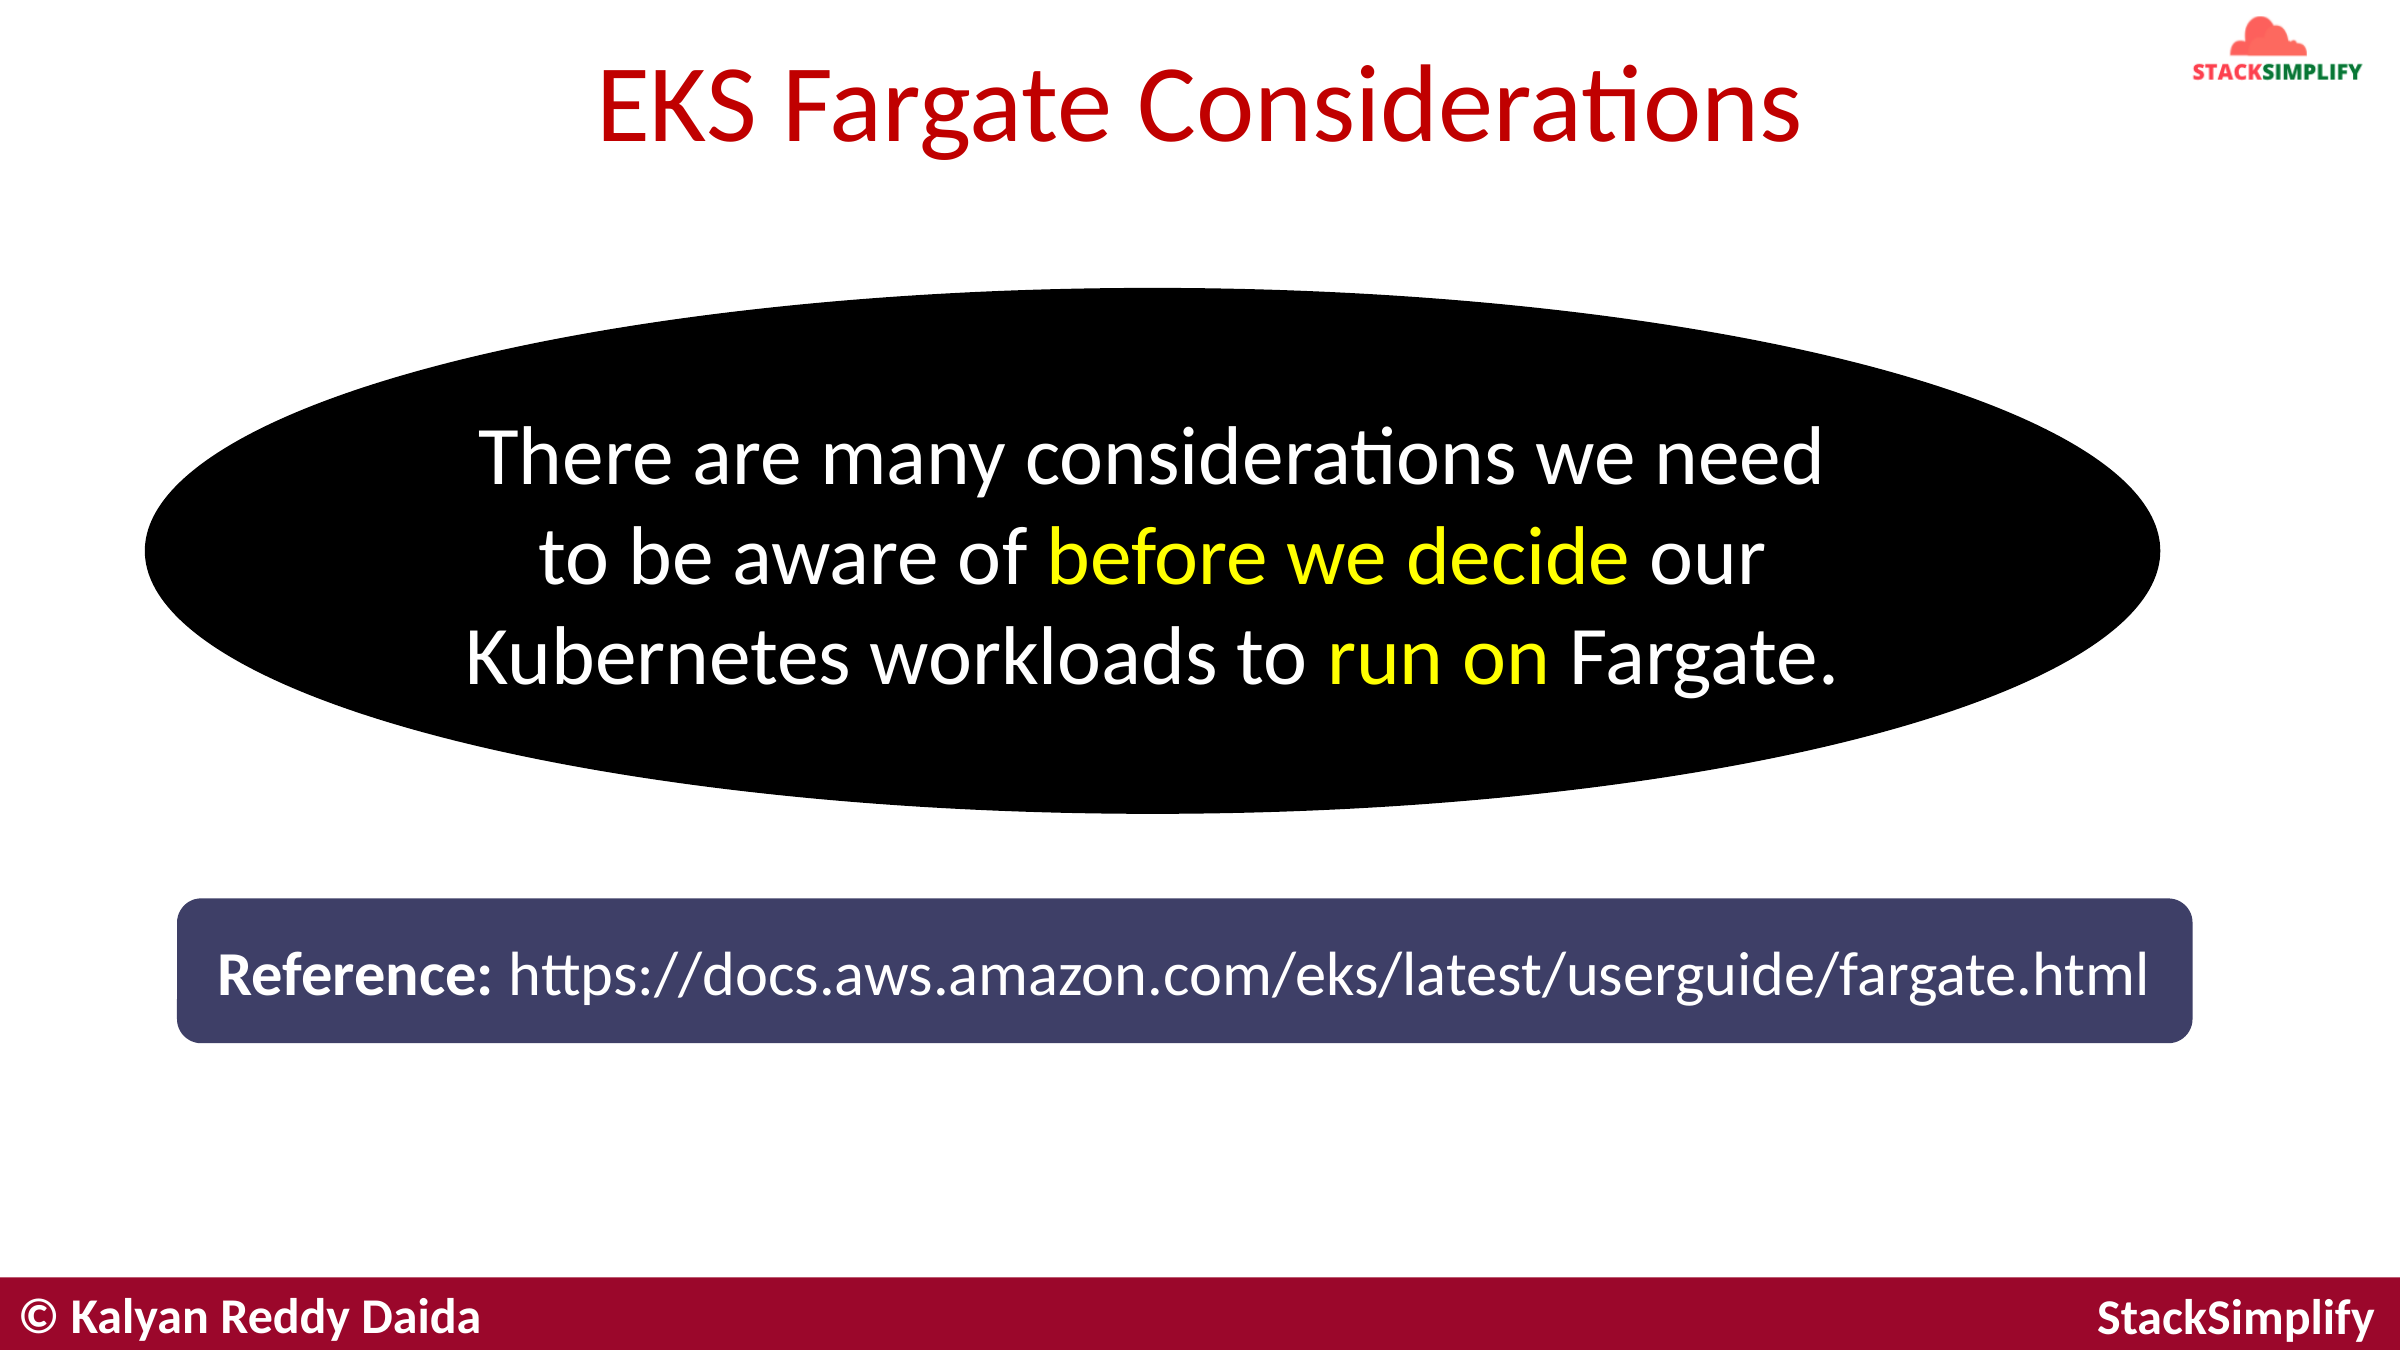

# EKS Fargate Considerations
There are many considerations we need to be aware of before we decide our Kubernetes workloads to run on Fargate.
Reference: https://docs.aws.amazon.com/eks/latest/userguide/fargate.html
© Kalyan Reddy Daida